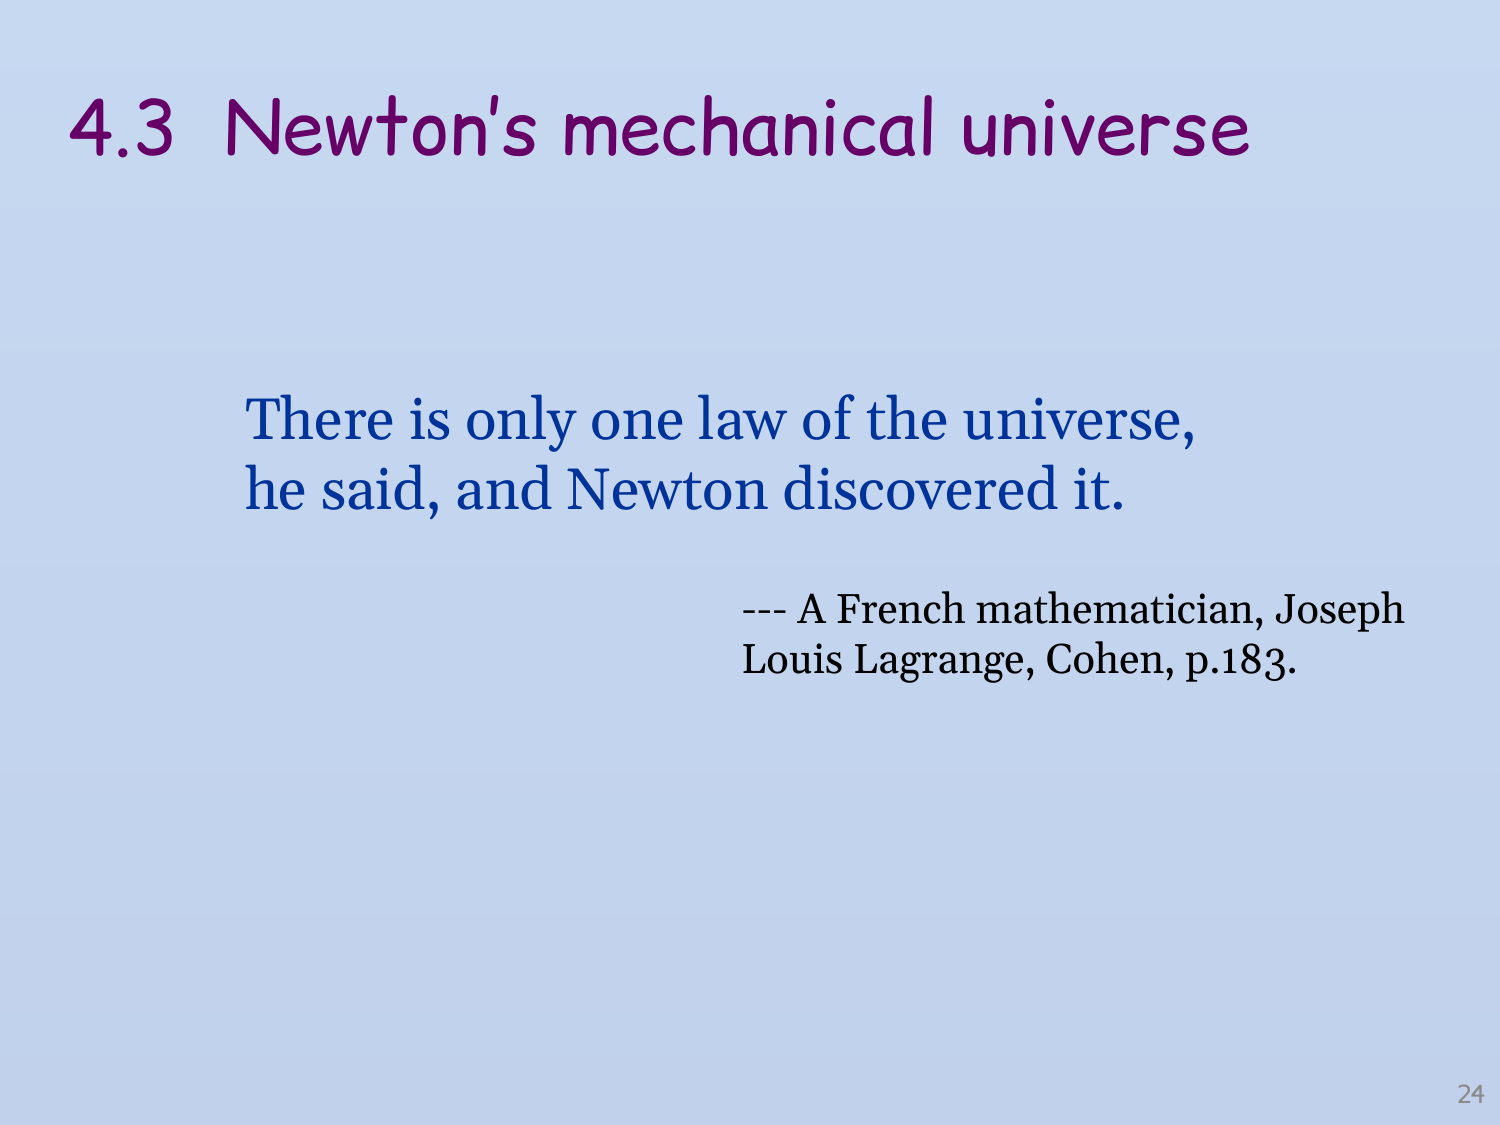

4.3  Newton’s mechanical universe
There is only one law of the universe, he said, and Newton discovered it.
--- A French mathematician, Joseph Louis Lagrange, Cohen, p.183.
24